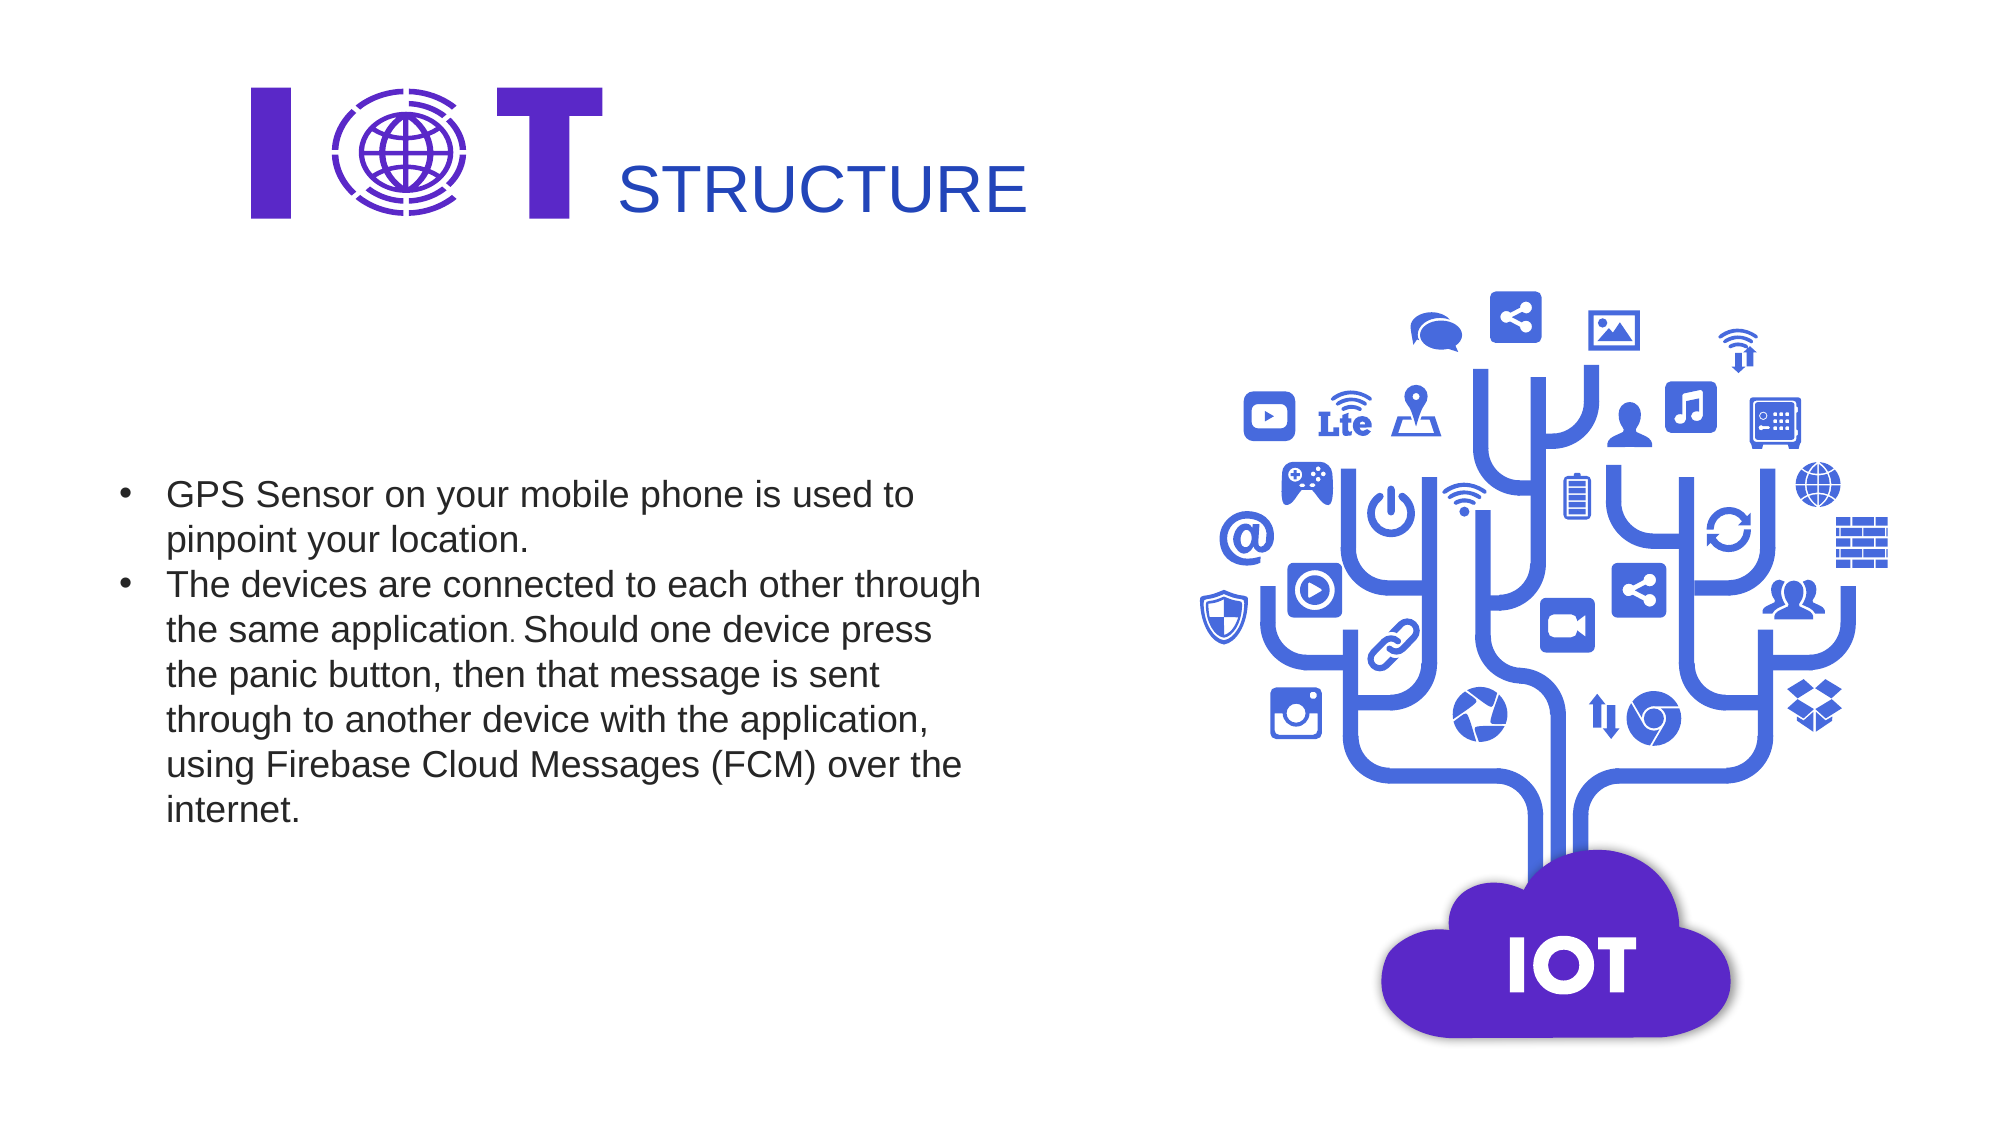

STRUCTURE

GPS Sensor on your mobile phone is used to pinpoint your location.
The devices are connected to each other through the same application. Should one device press the panic button, then that message is sent through to another device with the application, using Firebase Cloud Messages (FCM) over the internet.